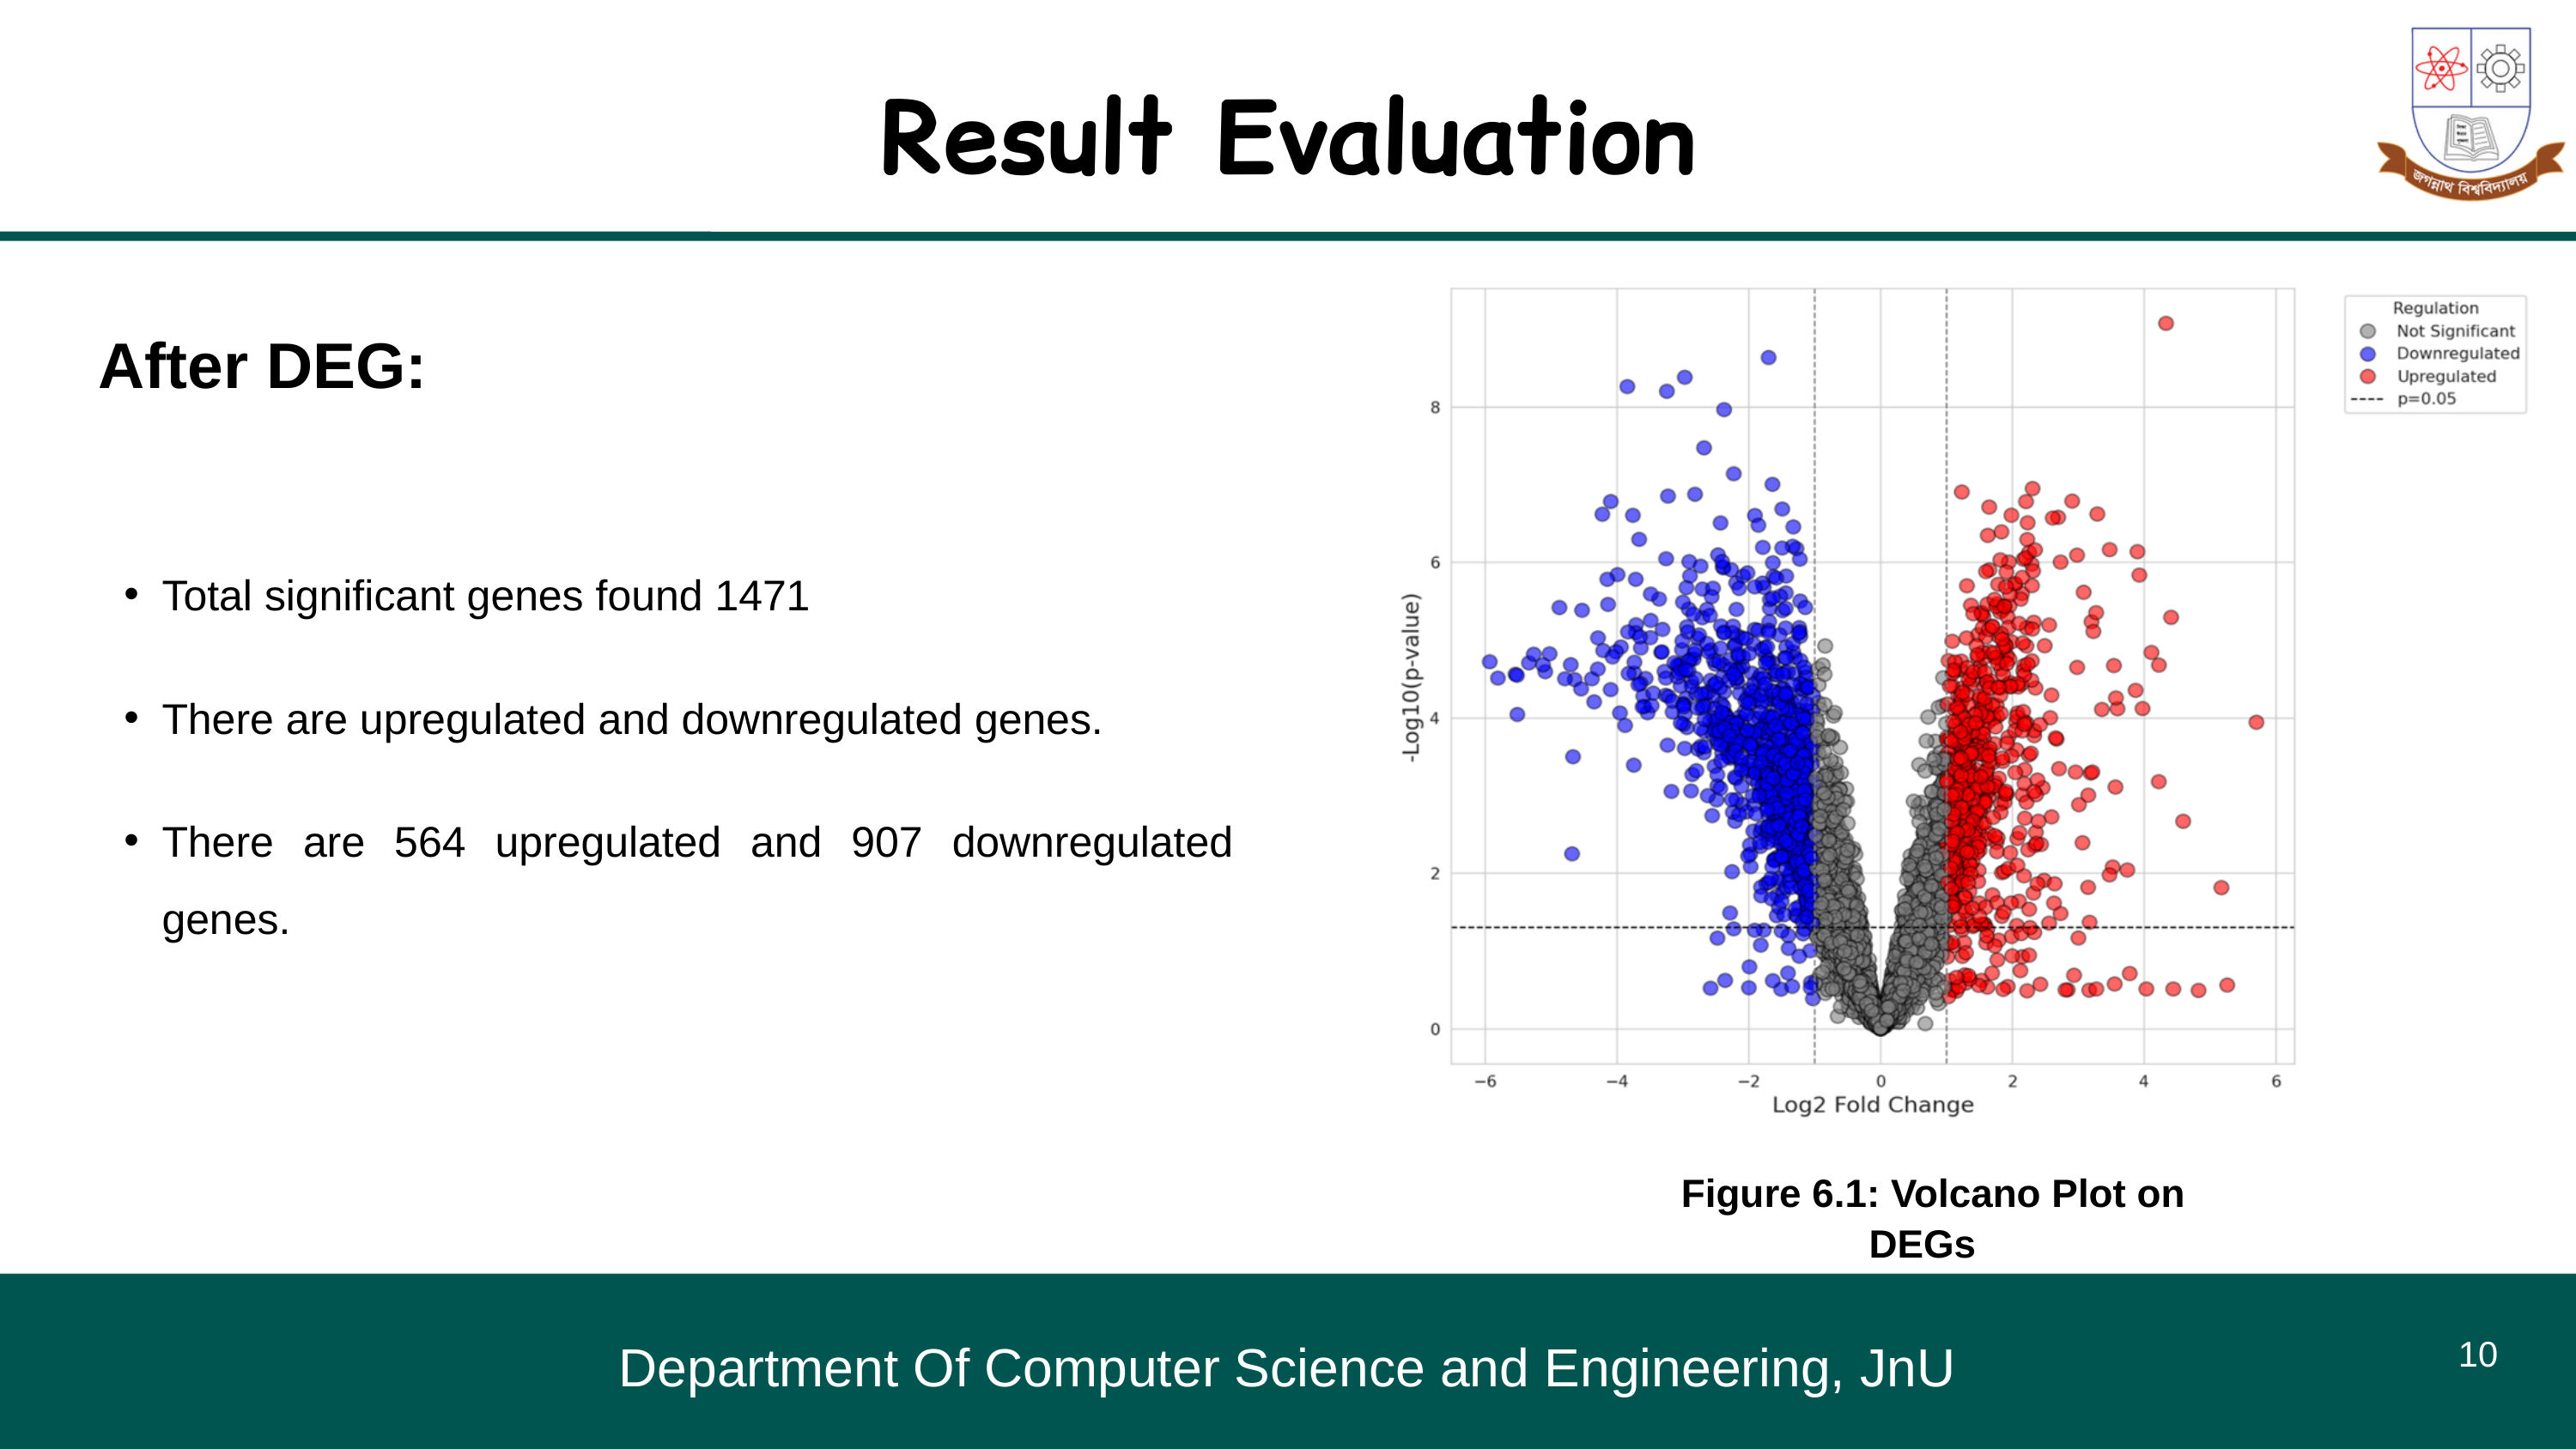

Result Evaluation

After DEG:

Total significant genes found 1471

There are upregulated and downregulated genes.

There are 564 upregulated and 907 downregulated genes.

Figure 6.1: Volcano Plot on DEGs

10
Department Of Computer Science and Engineering, JnU